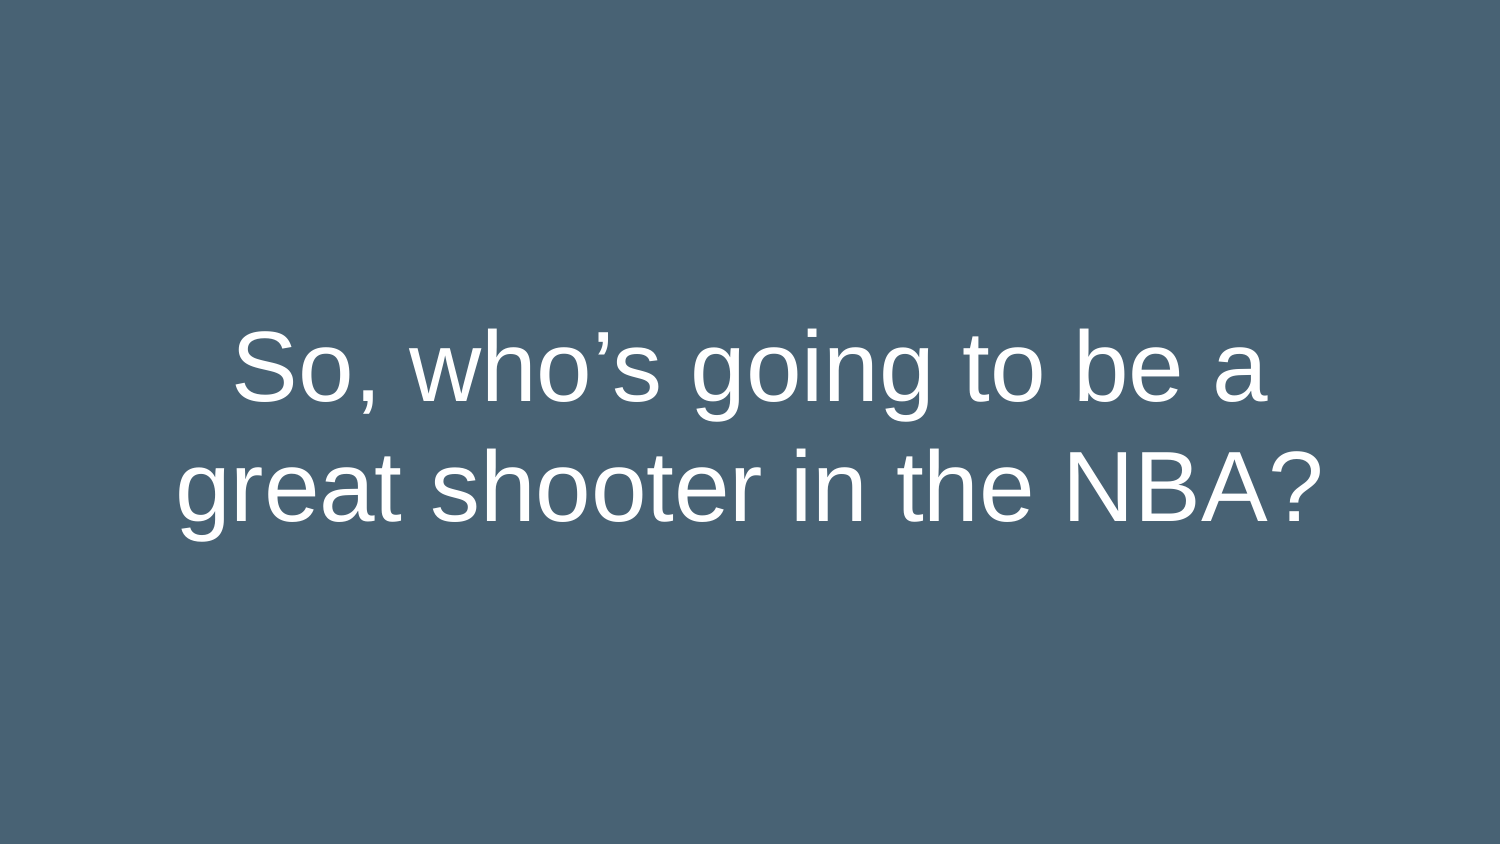

So, who’s going to be a great shooter in the NBA?